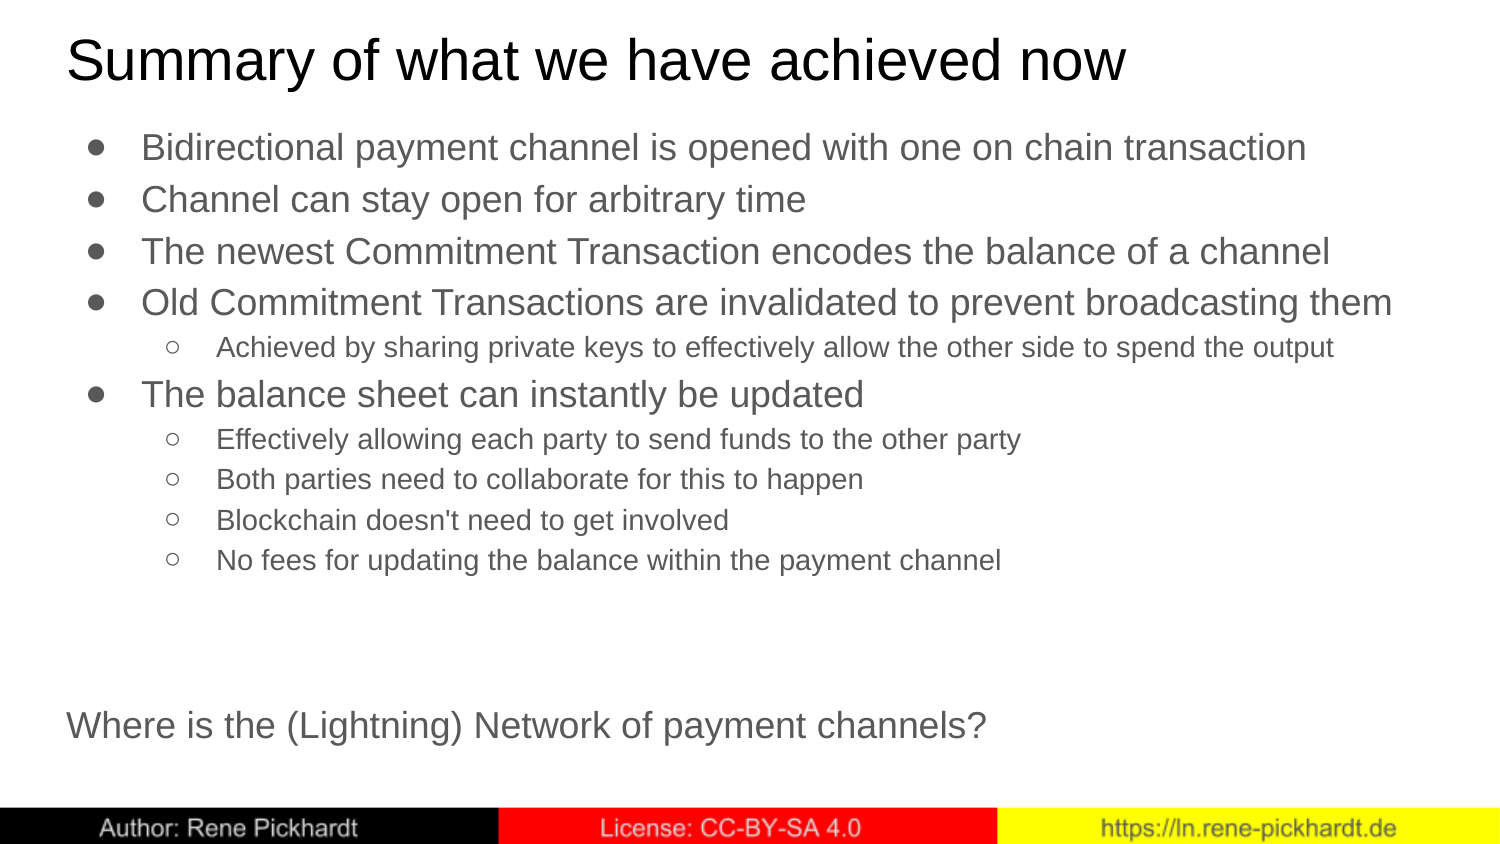

# Summary of what we have achieved now
Bidirectional payment channel is opened with one on chain transaction
Channel can stay open for arbitrary time
The newest Commitment Transaction encodes the balance of a channel
Old Commitment Transactions are invalidated to prevent broadcasting them
Achieved by sharing private keys to effectively allow the other side to spend the output
The balance sheet can instantly be updated
Effectively allowing each party to send funds to the other party
Both parties need to collaborate for this to happen
Blockchain doesn't need to get involved
No fees for updating the balance within the payment channel

Where is the (Lightning) Network of payment channels?